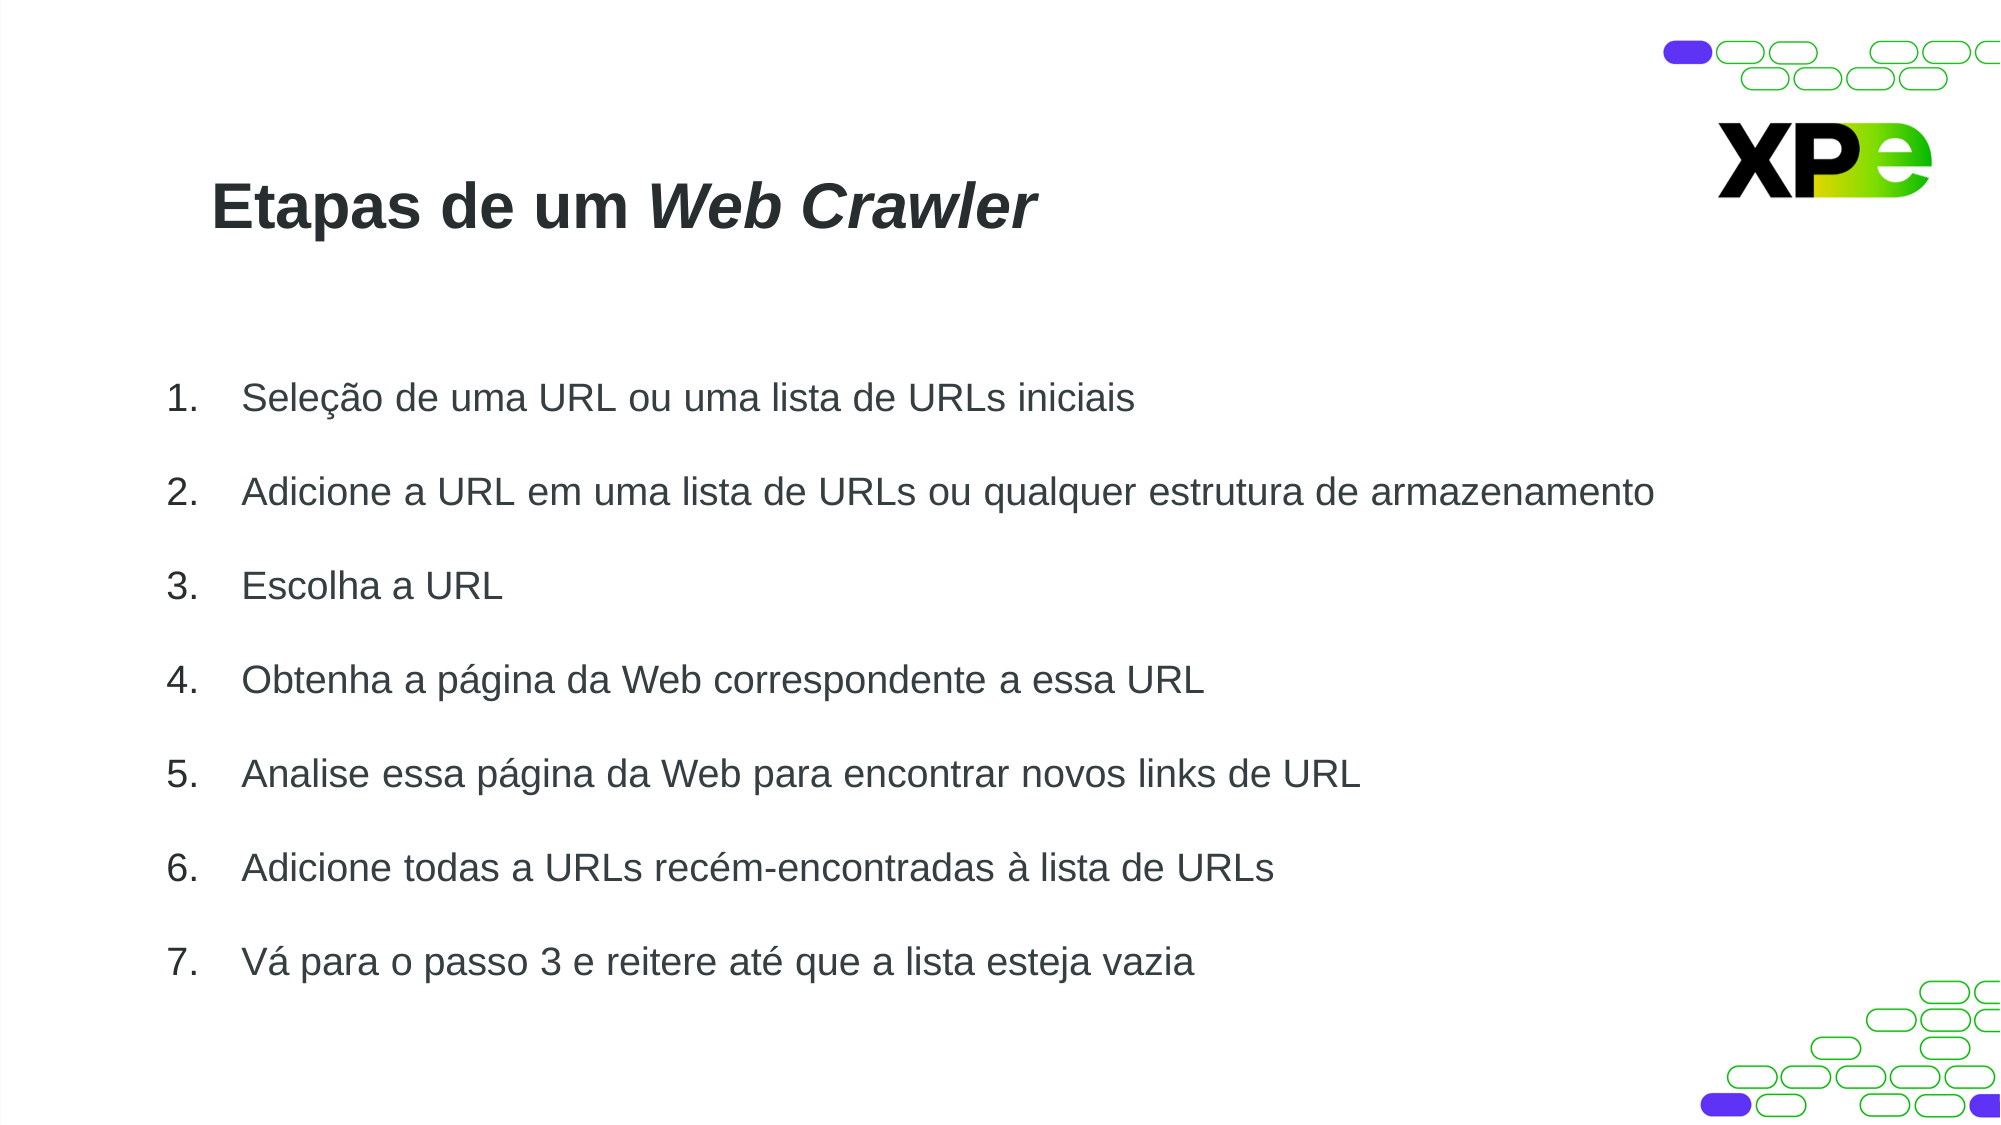

# Etapas de um Web Crawler
Seleção de uma URL ou uma lista de URLs iniciais

Adicione a URL em uma lista de URLs ou qualquer estrutura de armazenamento

Escolha a URL

Obtenha a página da Web correspondente a essa URL

Analise essa página da Web para encontrar novos links de URL

Adicione todas a URLs recém-encontradas à lista de URLs

Vá para o passo 3 e reitere até que a lista esteja vazia